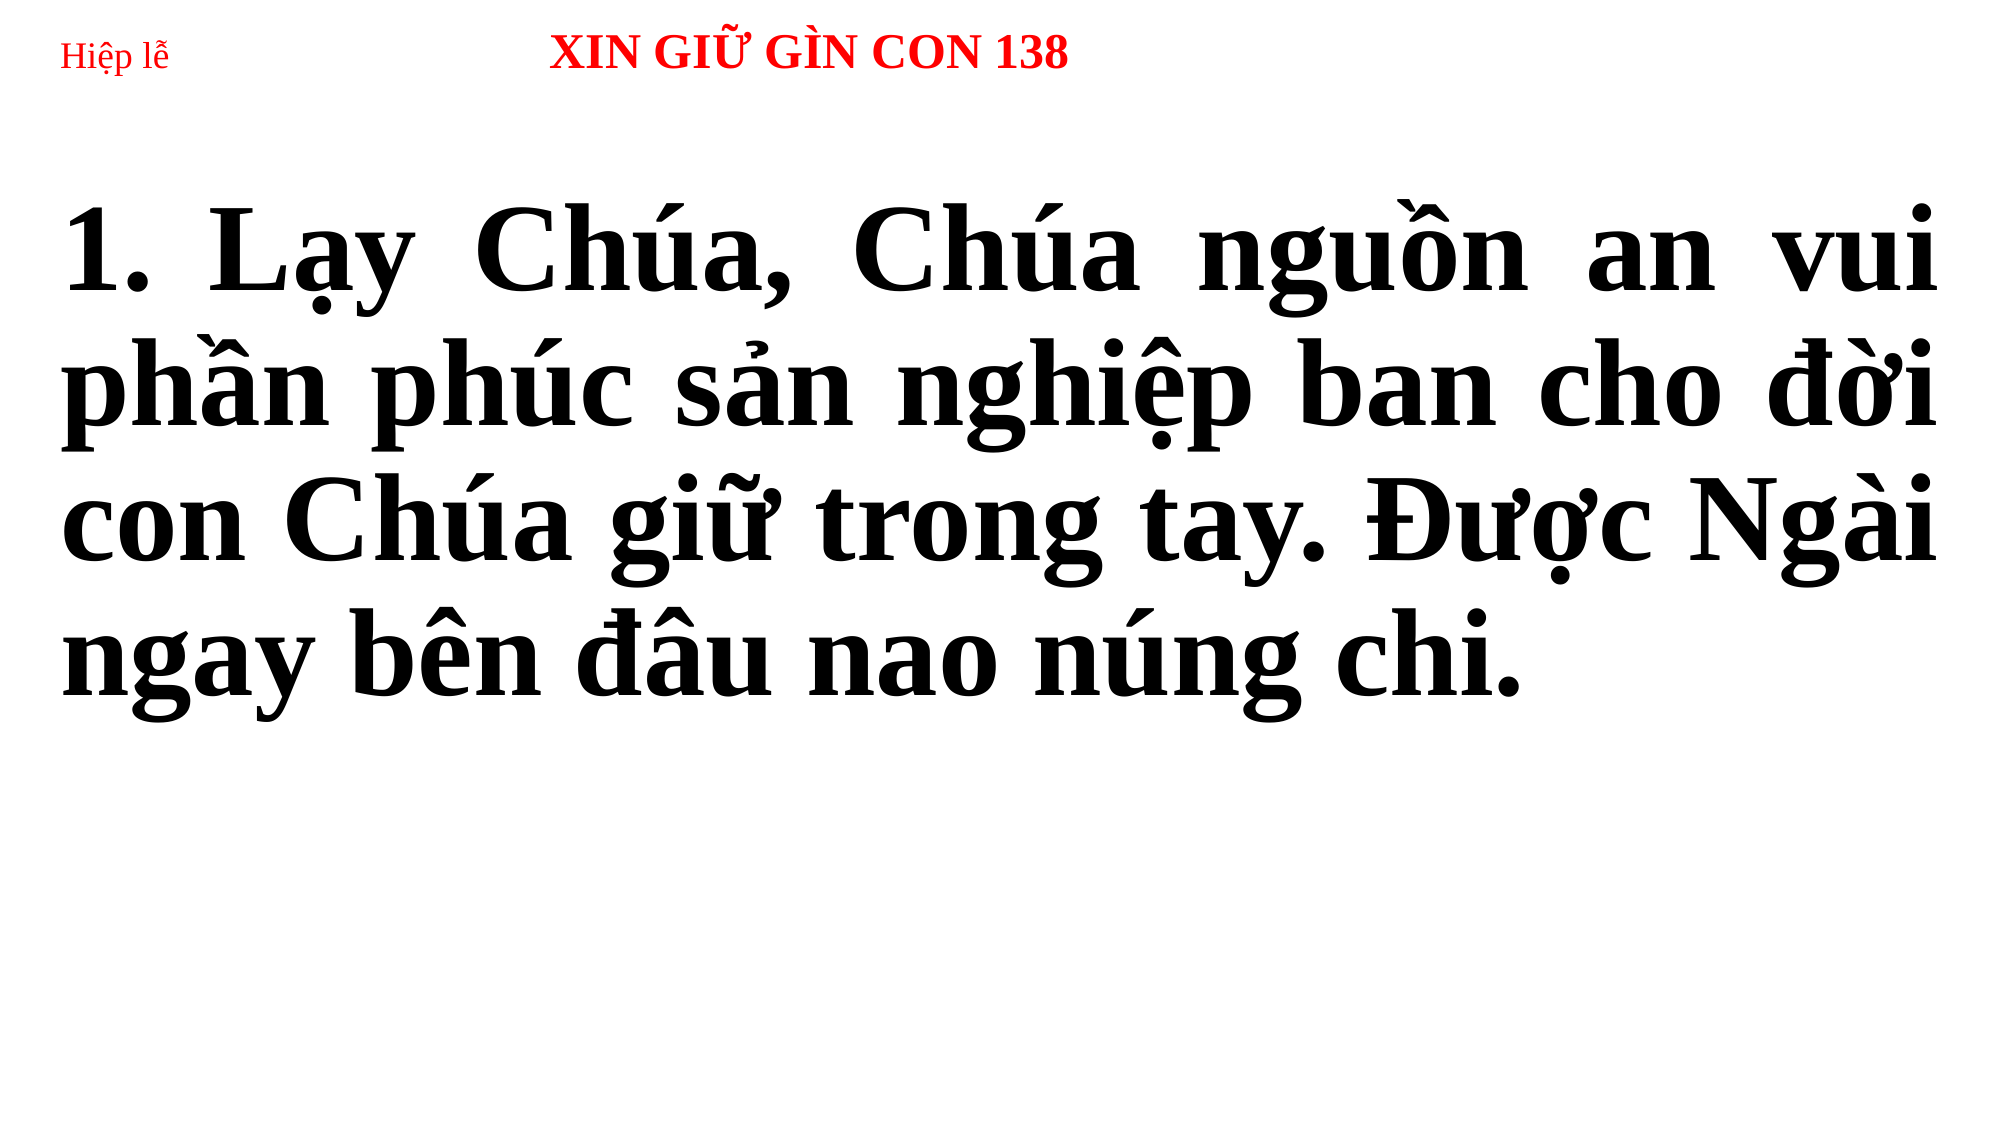

# Hiệp lễ                                        XIN GIỮ GÌN CON 138
1. Lạy Chúa, Chúa nguồn an vui phần phúc sản nghiệp ban cho đời con Chúa giữ trong tay. Được Ngài ngay bên đâu nao núng chi.